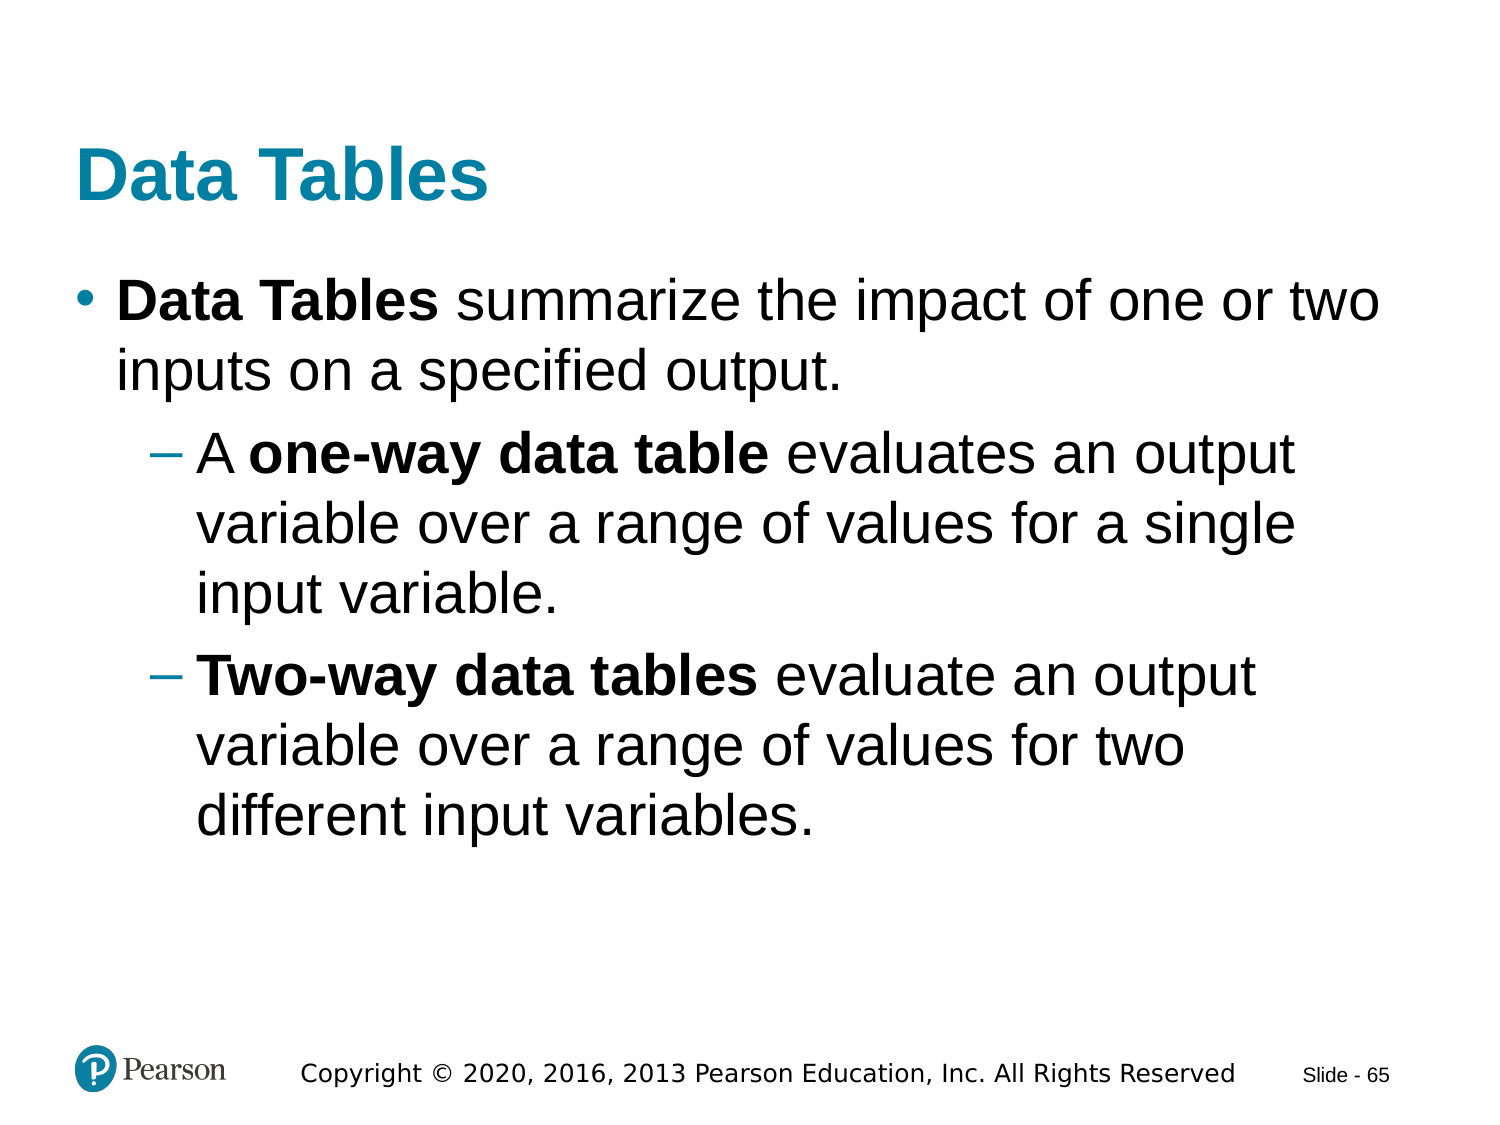

# Data Tables
Data Tables summarize the impact of one or two inputs on a specified output.
A one-way data table evaluates an output variable over a range of values for a single input variable.
Two-way data tables evaluate an output variable over a range of values for two different input variables.